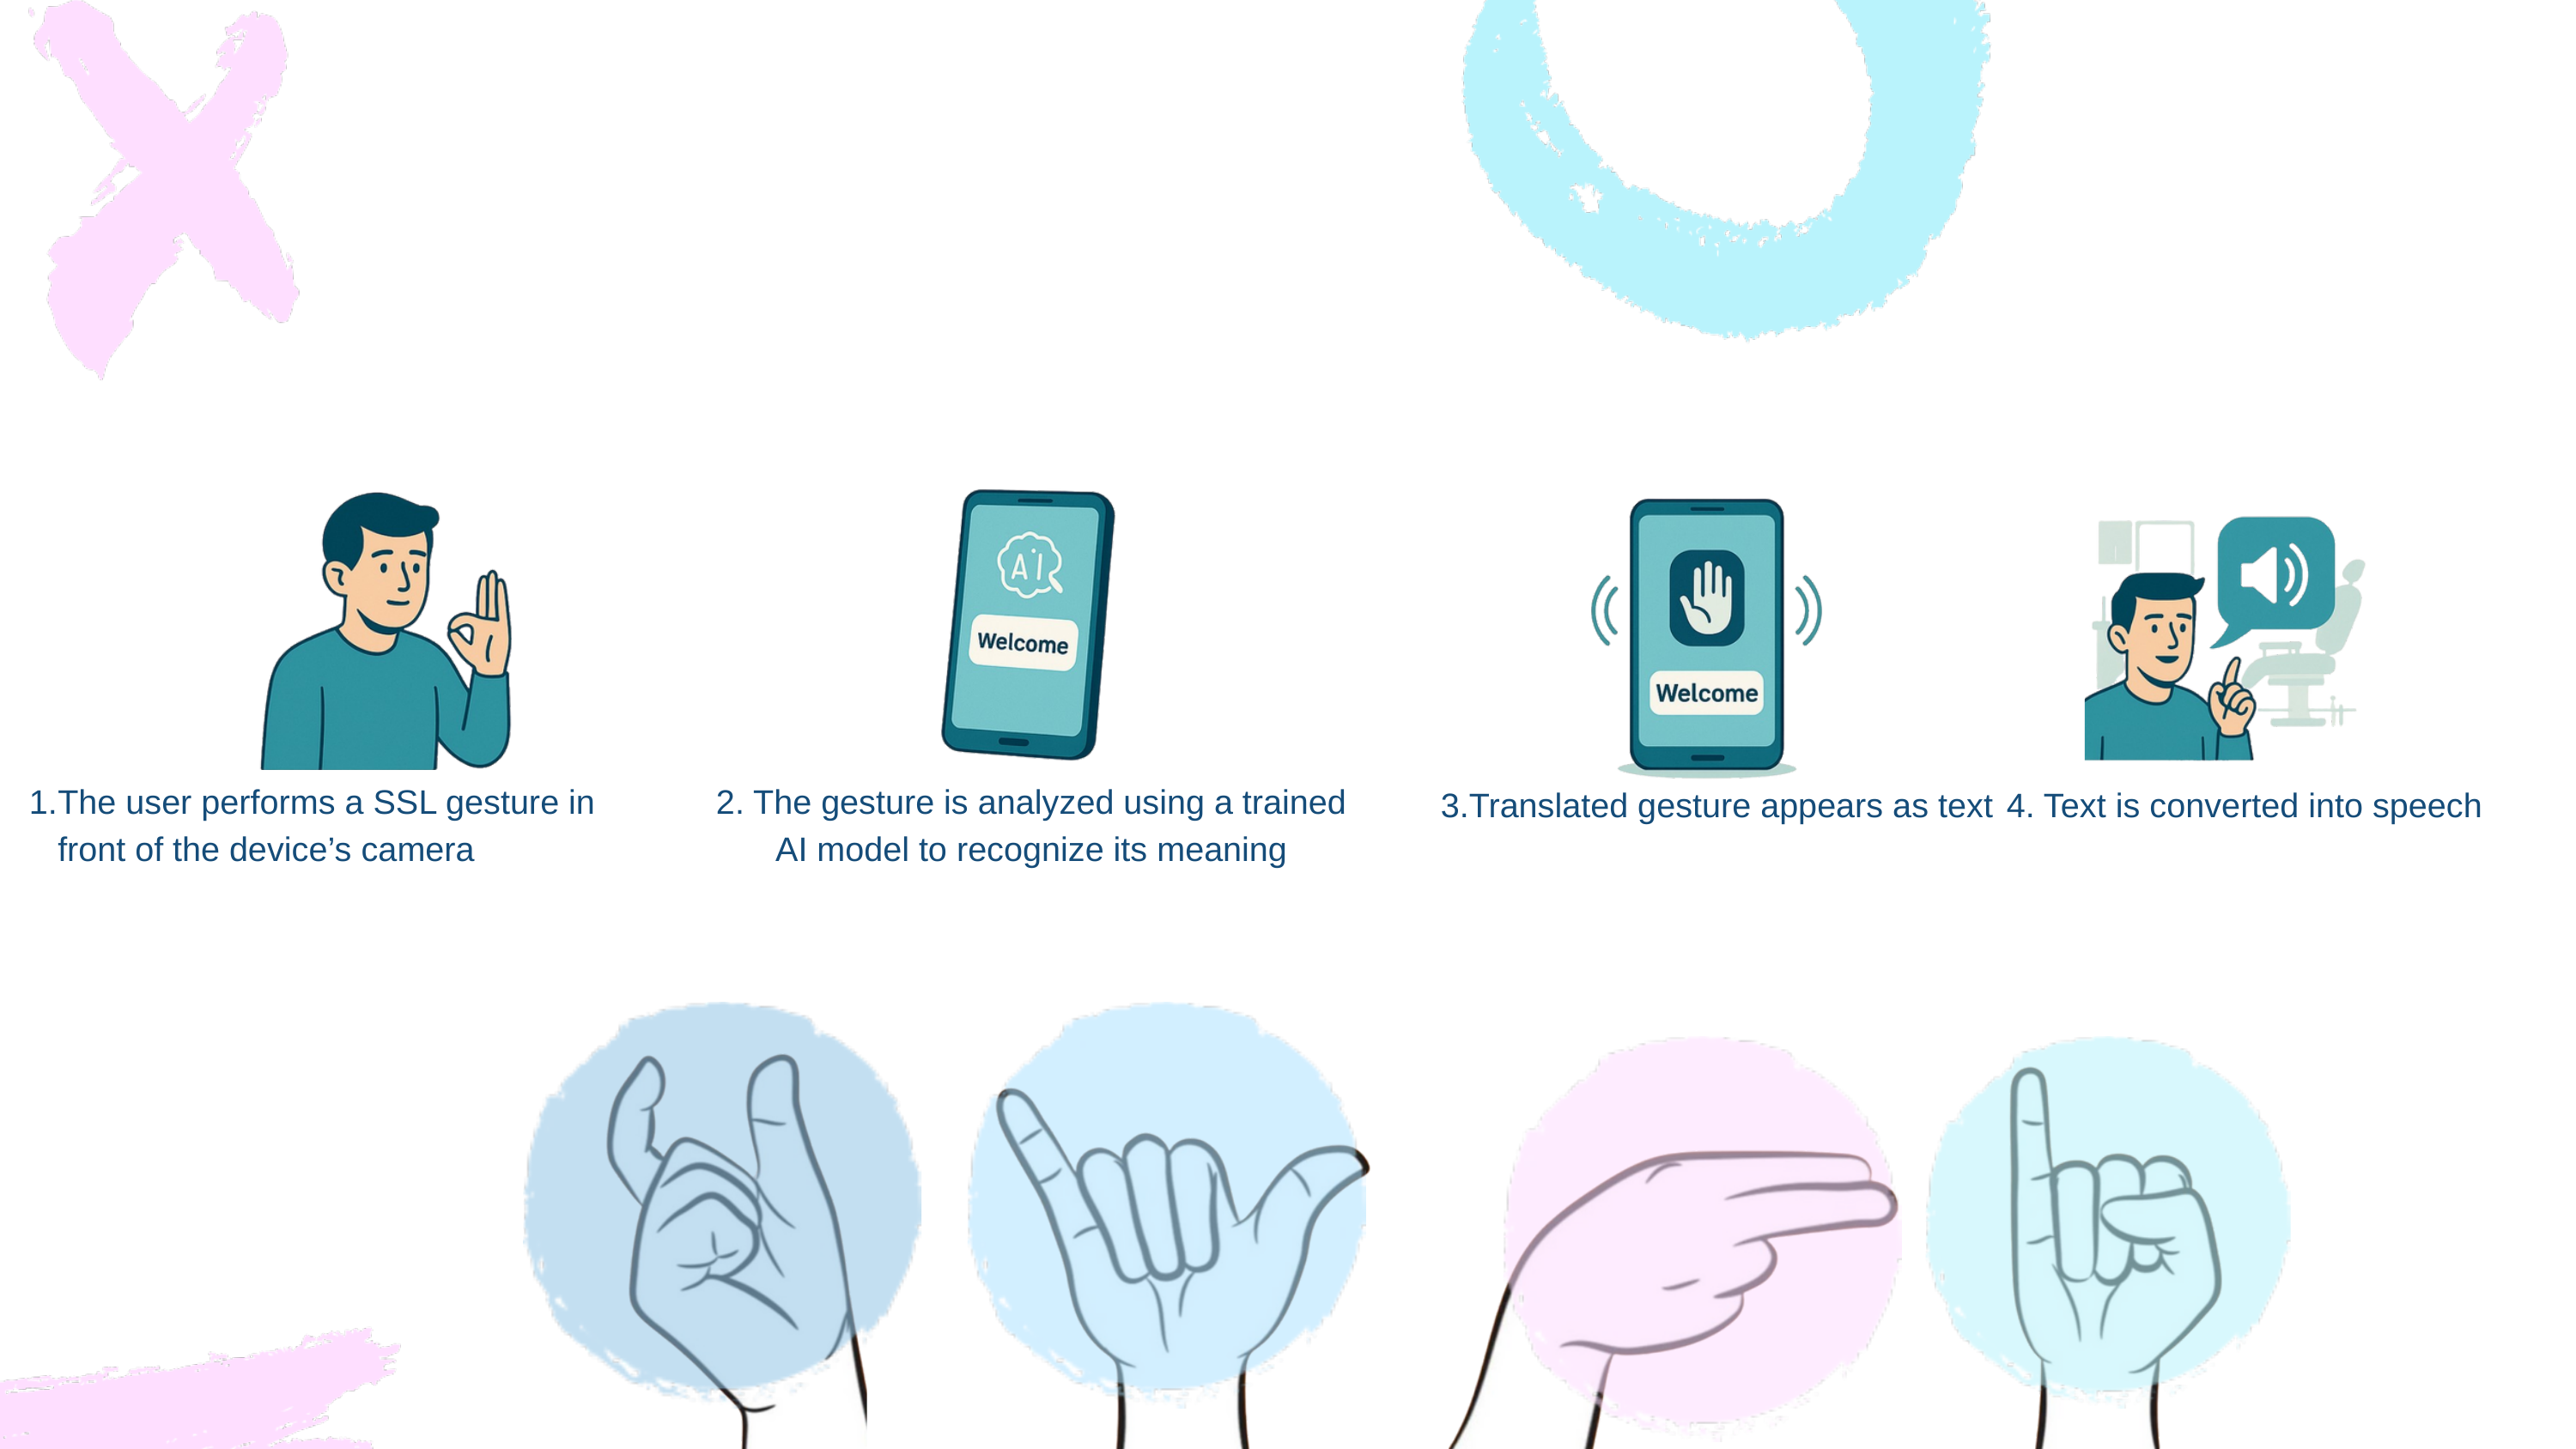

The user performs a SSL gesture in front of the device’s camera
2. The gesture is analyzed using a trained AI model to recognize its meaning
3.Translated gesture appears as text
4. Text is converted into speech